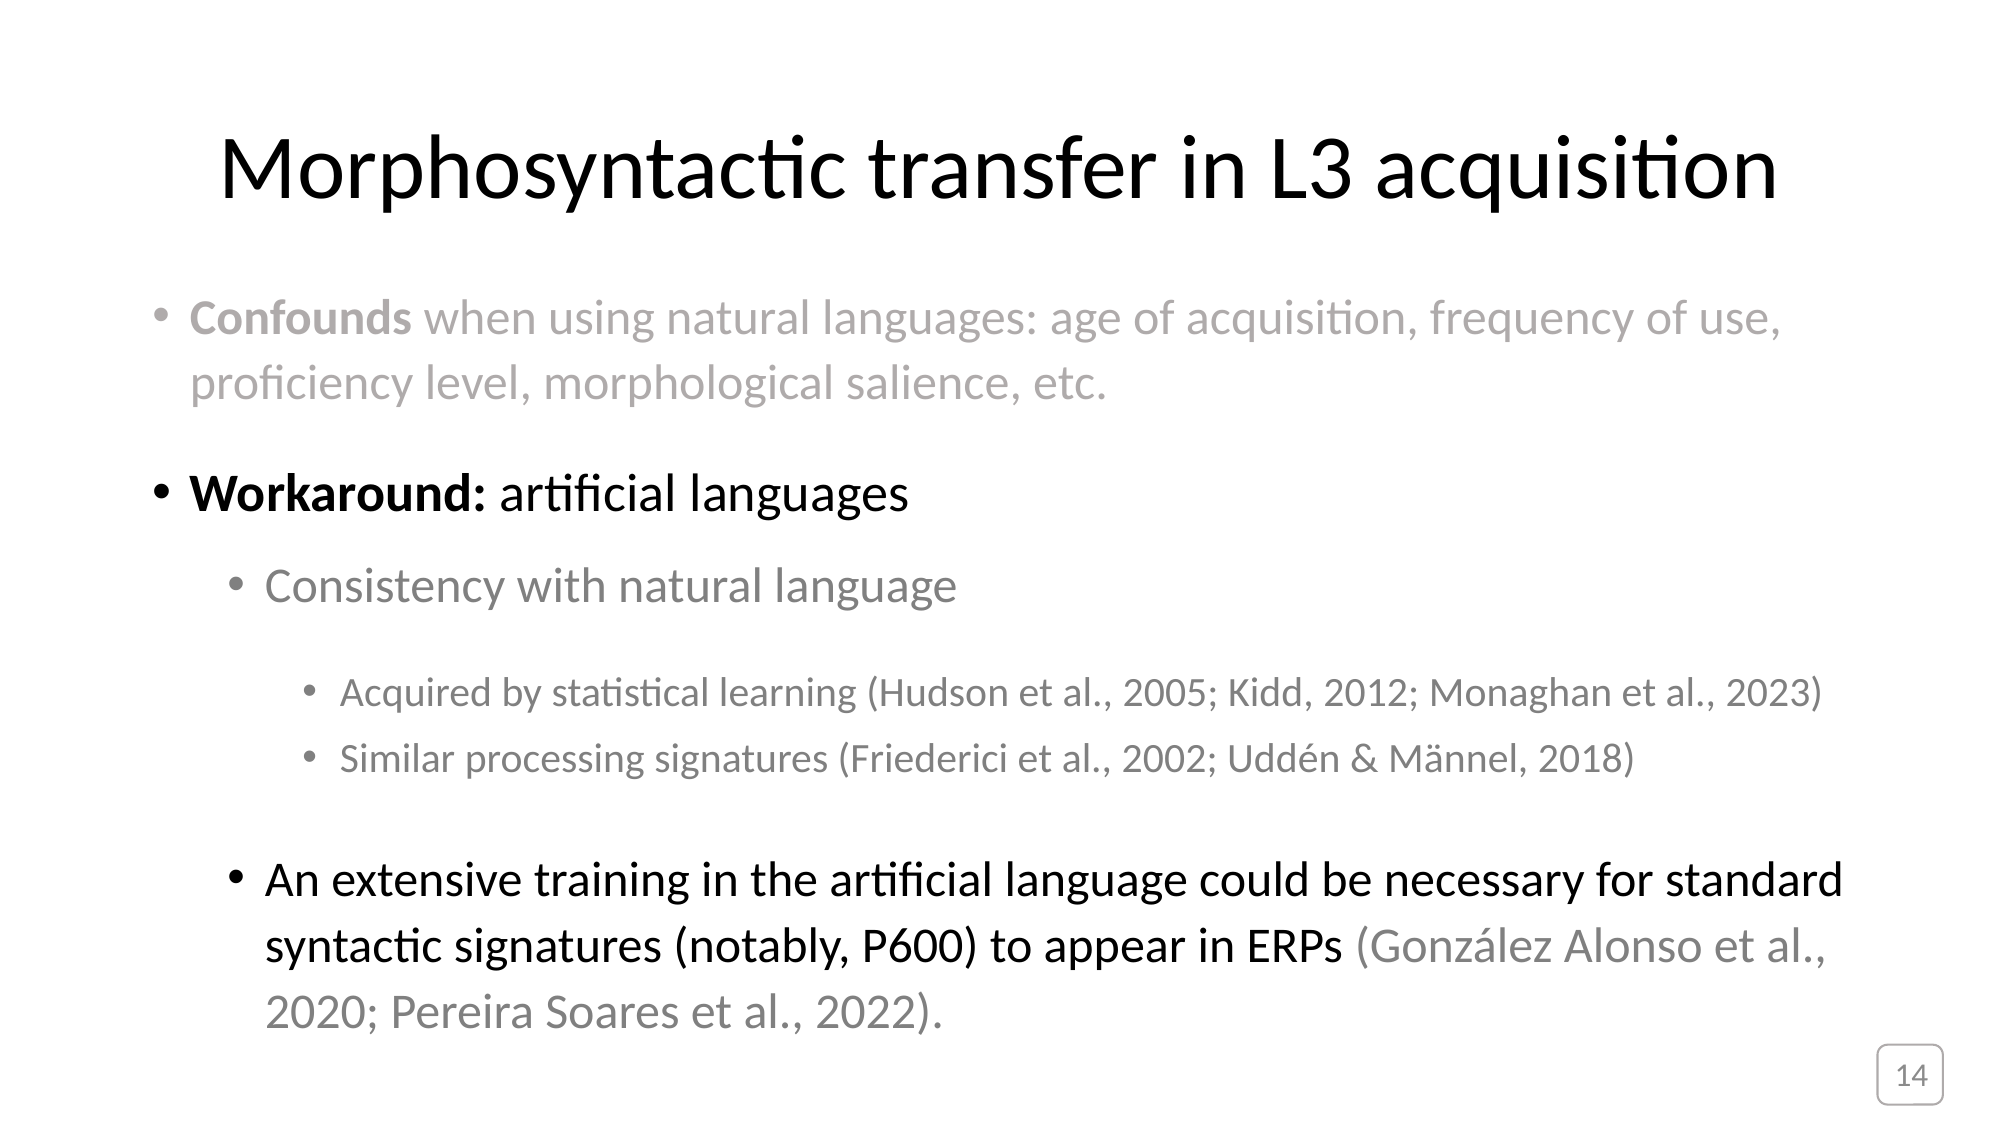

# Morphosyntactic transfer in L3 acquisition
Confounds when using natural languages: age of acquisition, frequency of use, proficiency level, morphological salience, etc.

Workaround: artificial languages

Consistency with natural language

Acquired by statistical learning (Hudson et al., 2005; Kidd, 2012; Monaghan et al., 2023)
Similar processing signatures (Friederici et al., 2002; Uddén & Männel, 2018)

An extensive training in the artificial language could be necessary for standard syntactic signatures (notably, P600) to appear in ERPs (González Alonso et al., 2020; Pereira Soares et al., 2022).
14